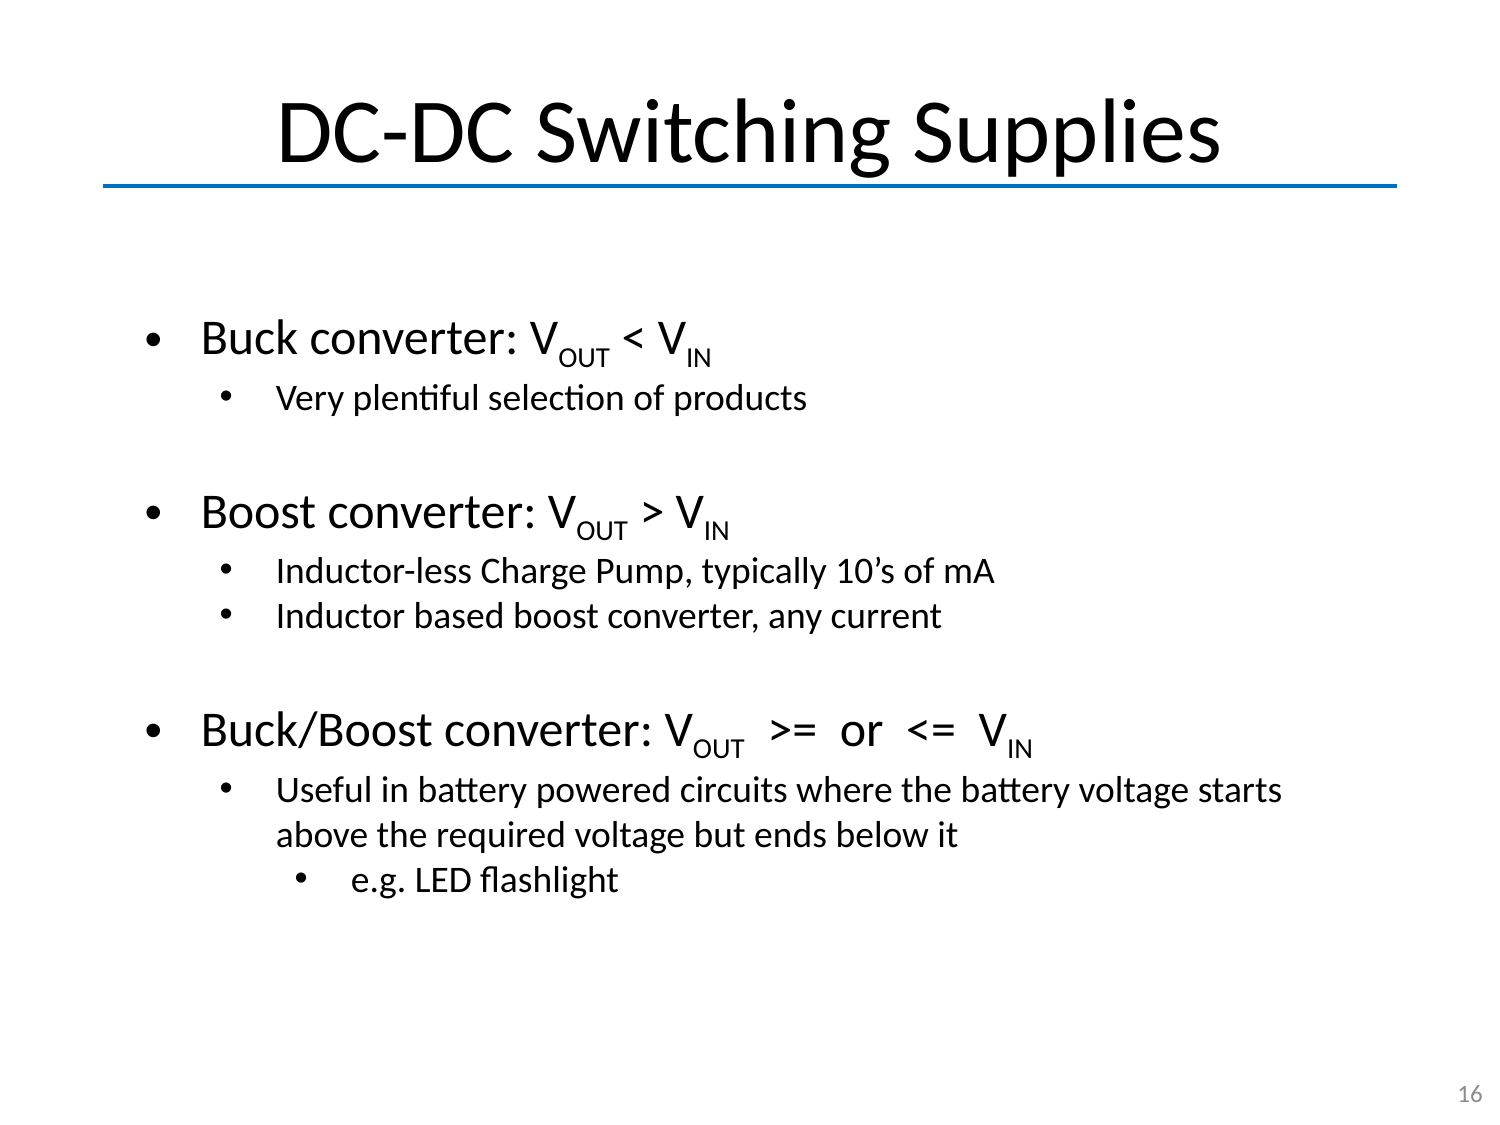

# DC-DC Switching Supplies
Buck converter: VOUT < VIN
Very plentiful selection of products

Boost converter: VOUT > VIN
Inductor-less Charge Pump, typically 10’s of mA
Inductor based boost converter, any current

Buck/Boost converter: VOUT  >=  or  <=  VIN
Useful in battery powered circuits where the battery voltage starts above the required voltage but ends below it
e.g. LED flashlight
16